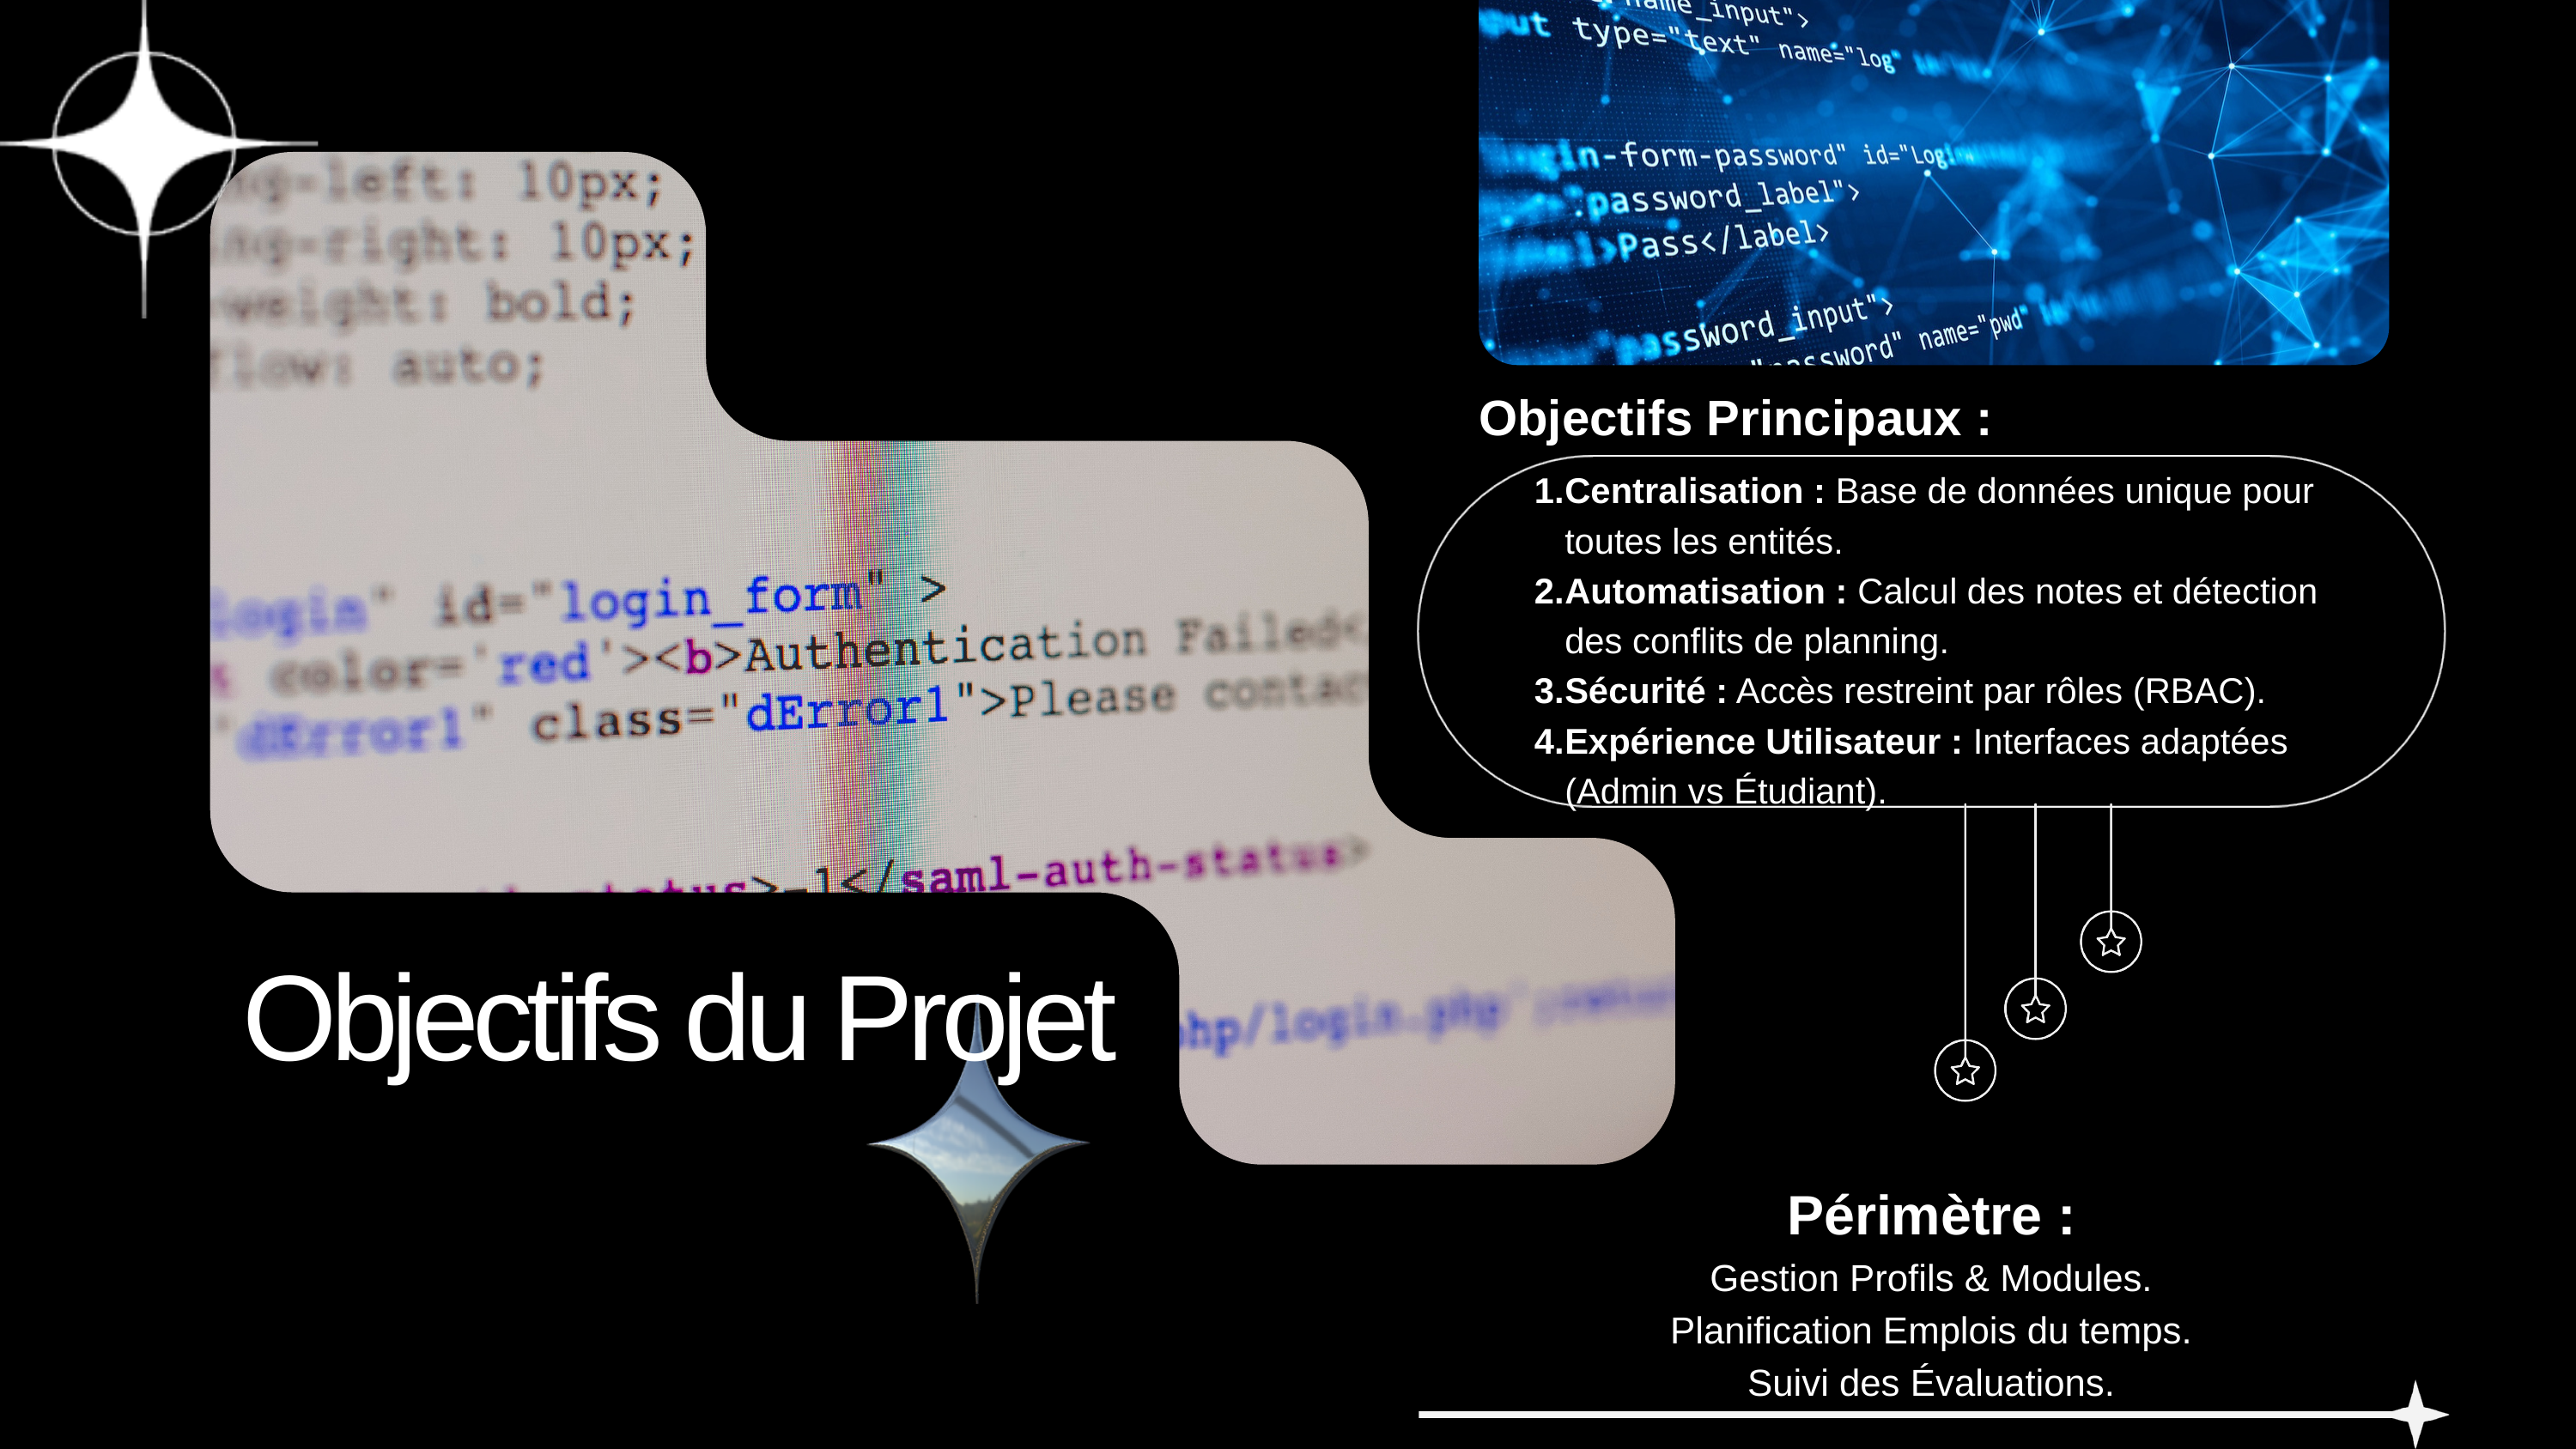

Objectifs Principaux :

Centralisation : Base de données unique pour toutes les entités.
Automatisation : Calcul des notes et détection des conflits de planning.
Sécurité : Accès restreint par rôles (RBAC).
Expérience Utilisateur : Interfaces adaptées (Admin vs Étudiant).

Objectifs du Projet

Périmètre :
Gestion Profils & Modules.
Planification Emplois du temps.
Suivi des Évaluations.